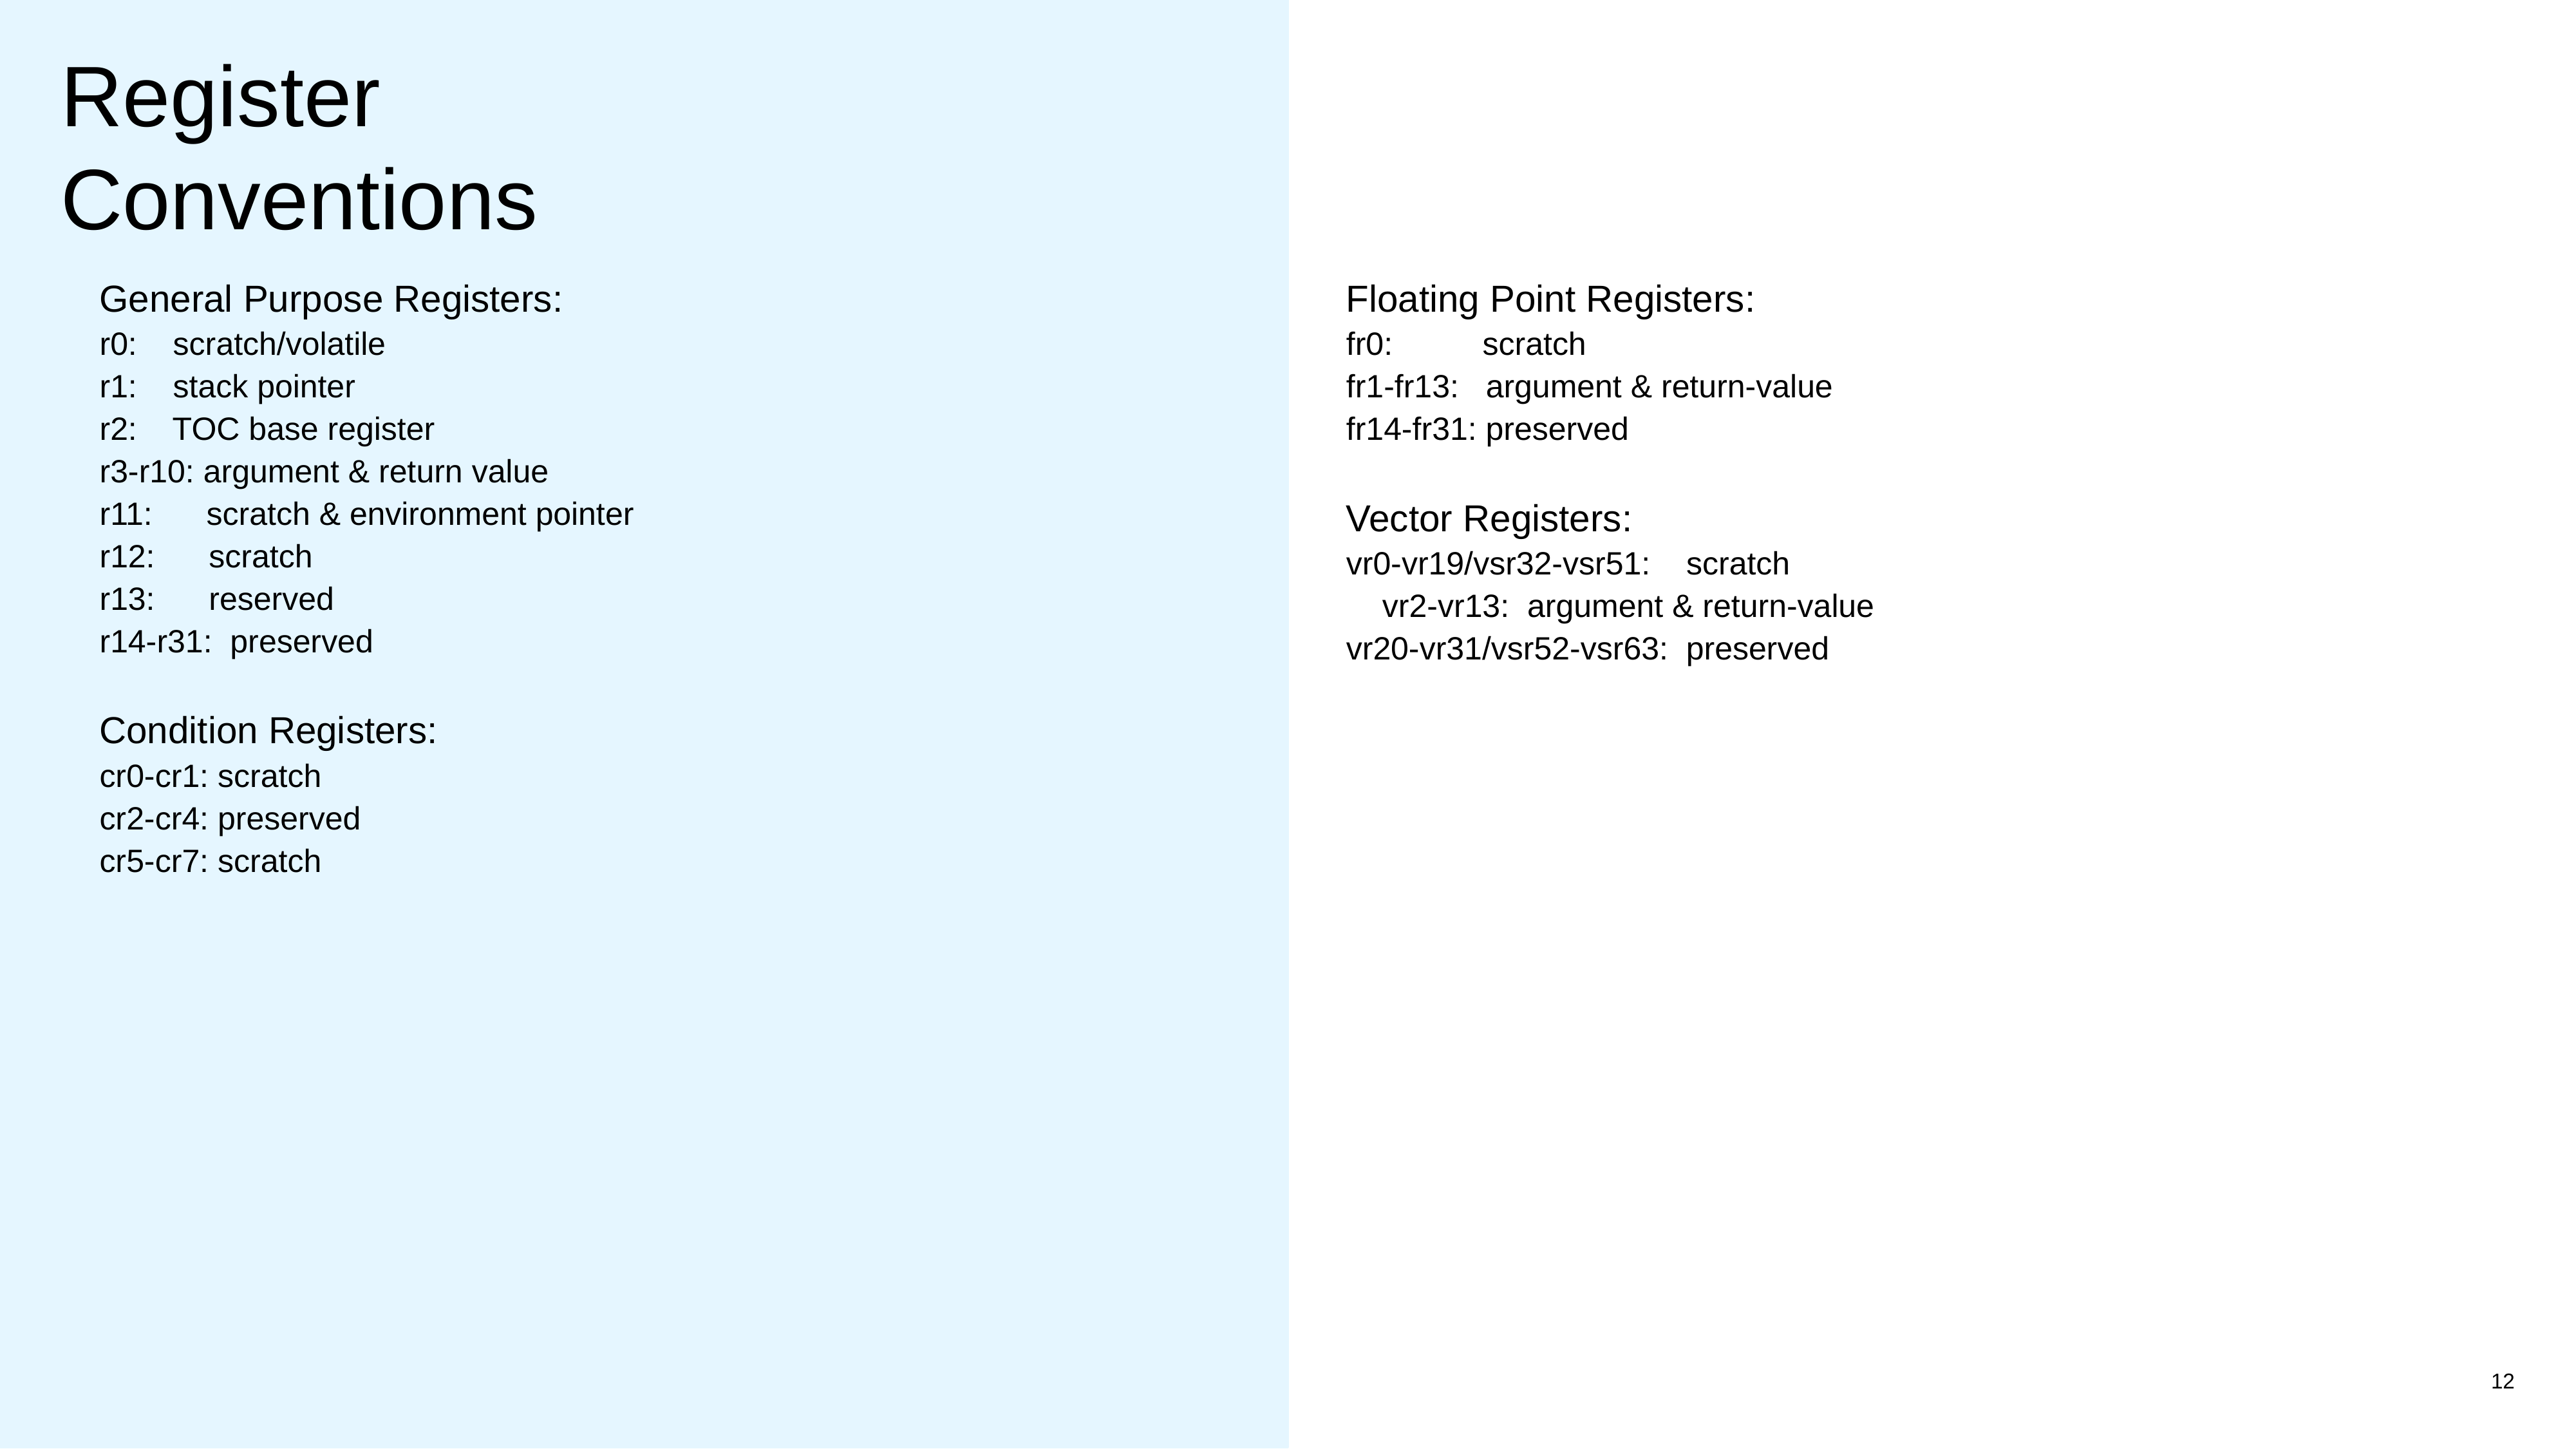

# Register Conventions
General Purpose Registers:
r0:    scratch/volatile
r1:    stack pointer
r2:    TOC base register
r3-r10: argument & return value
r11:      scratch & environment pointer
r12:      scratch
r13:      reserved
r14-r31:  preserved

Condition Registers:
cr0-cr1: scratch
cr2-cr4: preserved
cr5-cr7: scratch
Floating Point Registers:
fr0:          scratch
fr1-fr13:   argument & return-value
fr14-fr31: preserved

Vector Registers:
vr0-vr19/vsr32-vsr51:    scratch
    vr2-vr13:  argument & return-value
vr20-vr31/vsr52-vsr63:  preserved
12